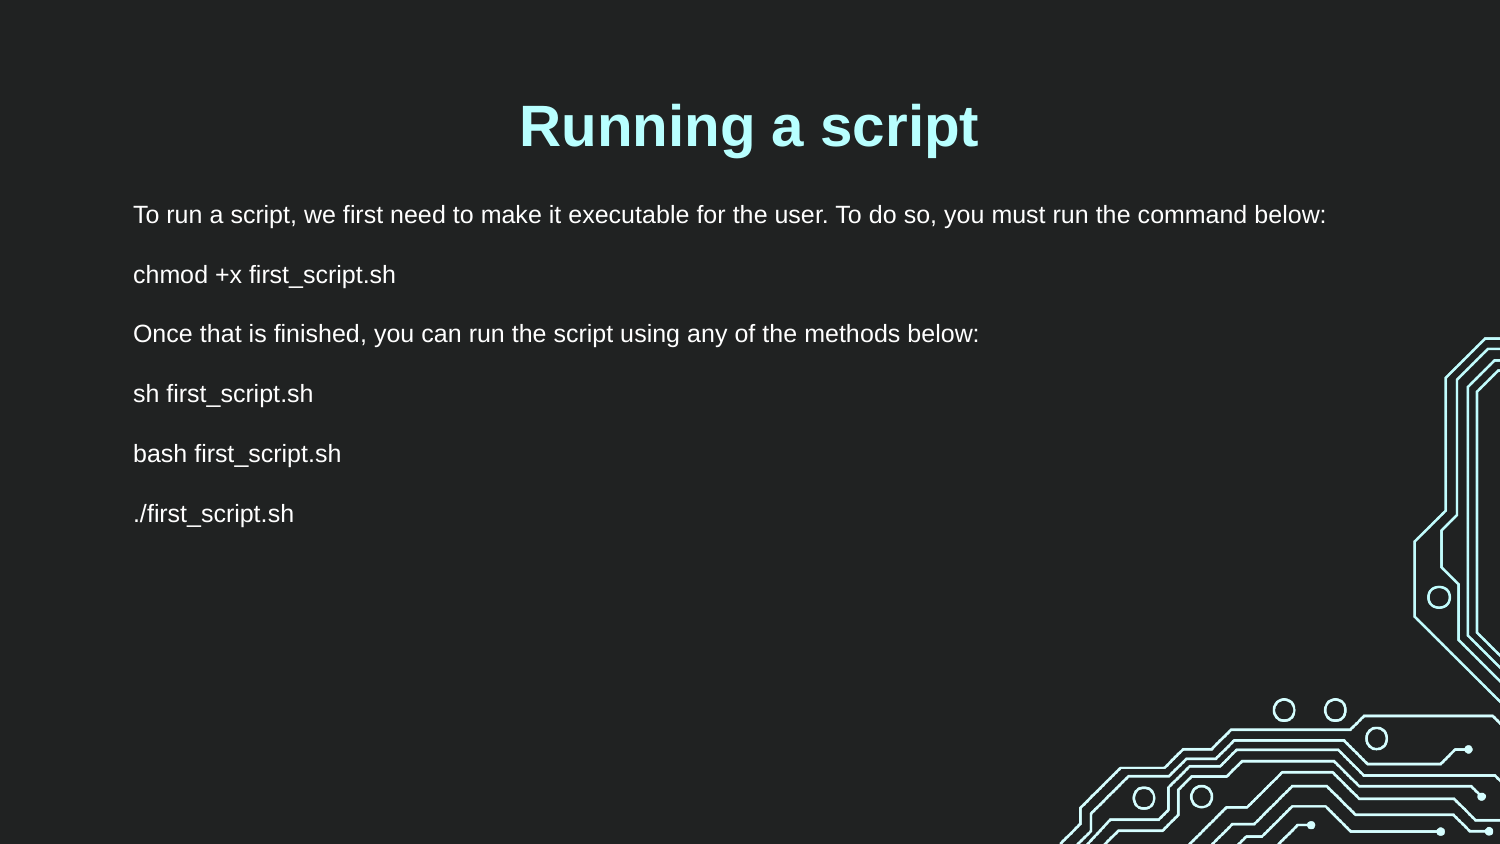

# Running a script
To run a script, we first need to make it executable for the user. To do so, you must run the command below:

chmod +x first_script.sh

Once that is finished, you can run the script using any of the methods below:

sh first_script.sh

bash first_script.sh

./first_script.sh